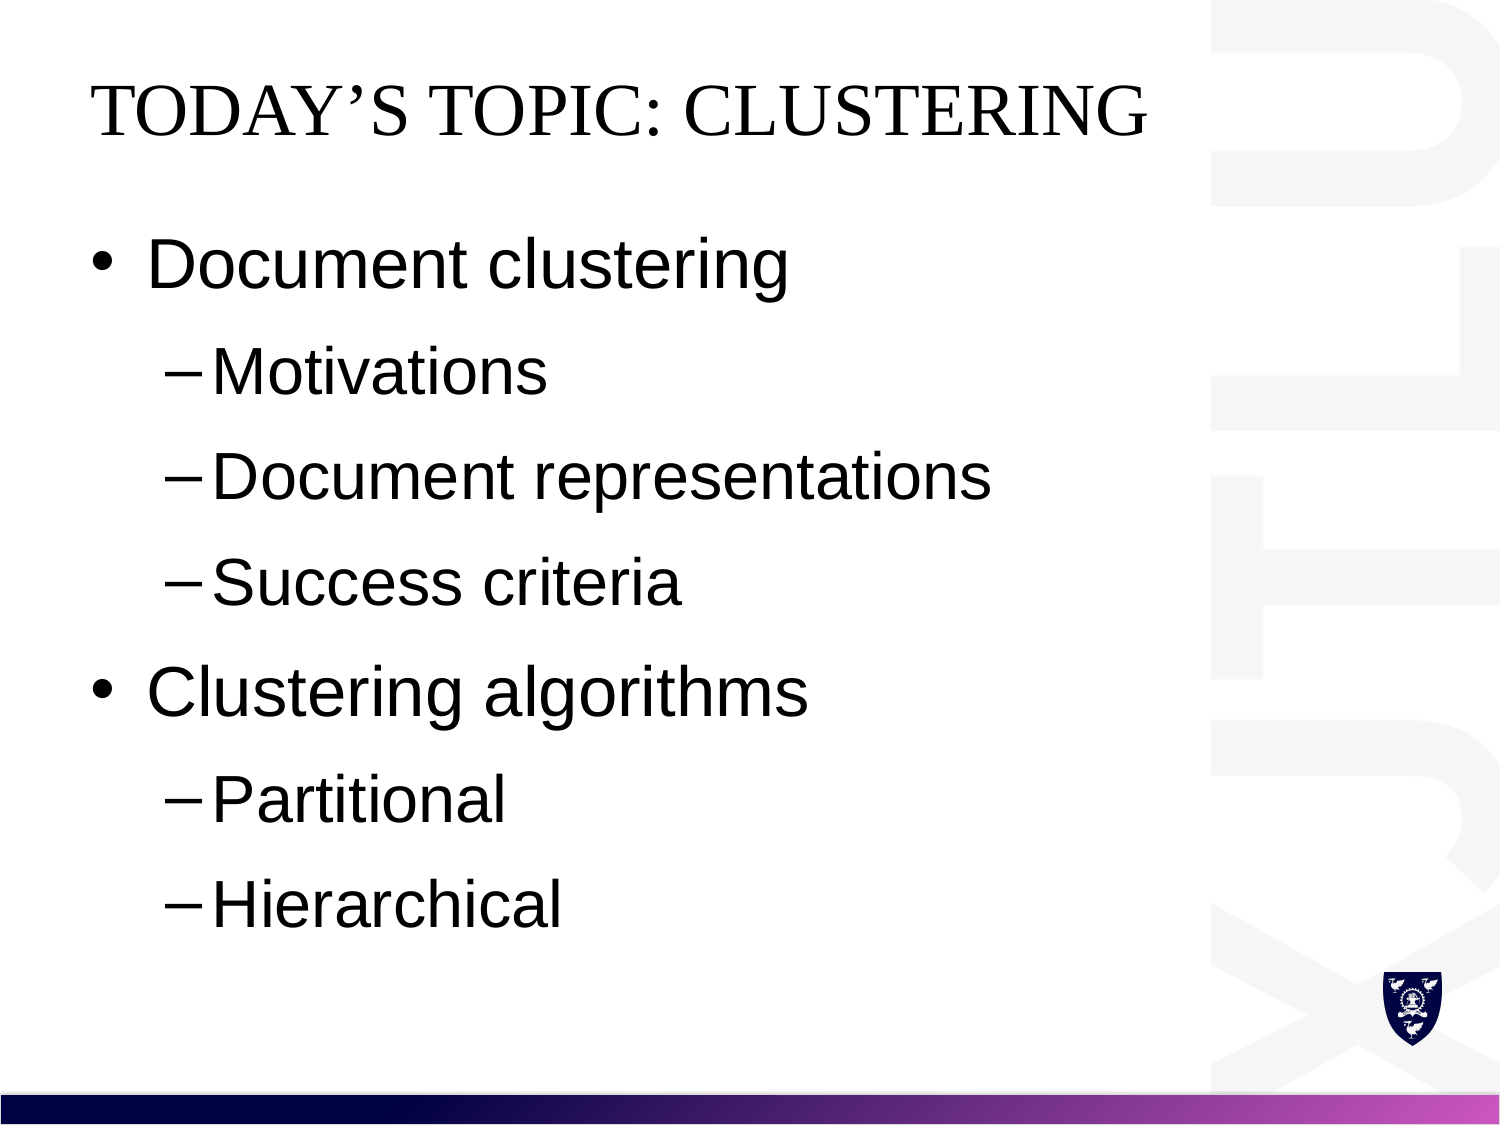

# Today’s Topic: Clustering
Document clustering
Motivations
Document representations
Success criteria
Clustering algorithms
Partitional
Hierarchical